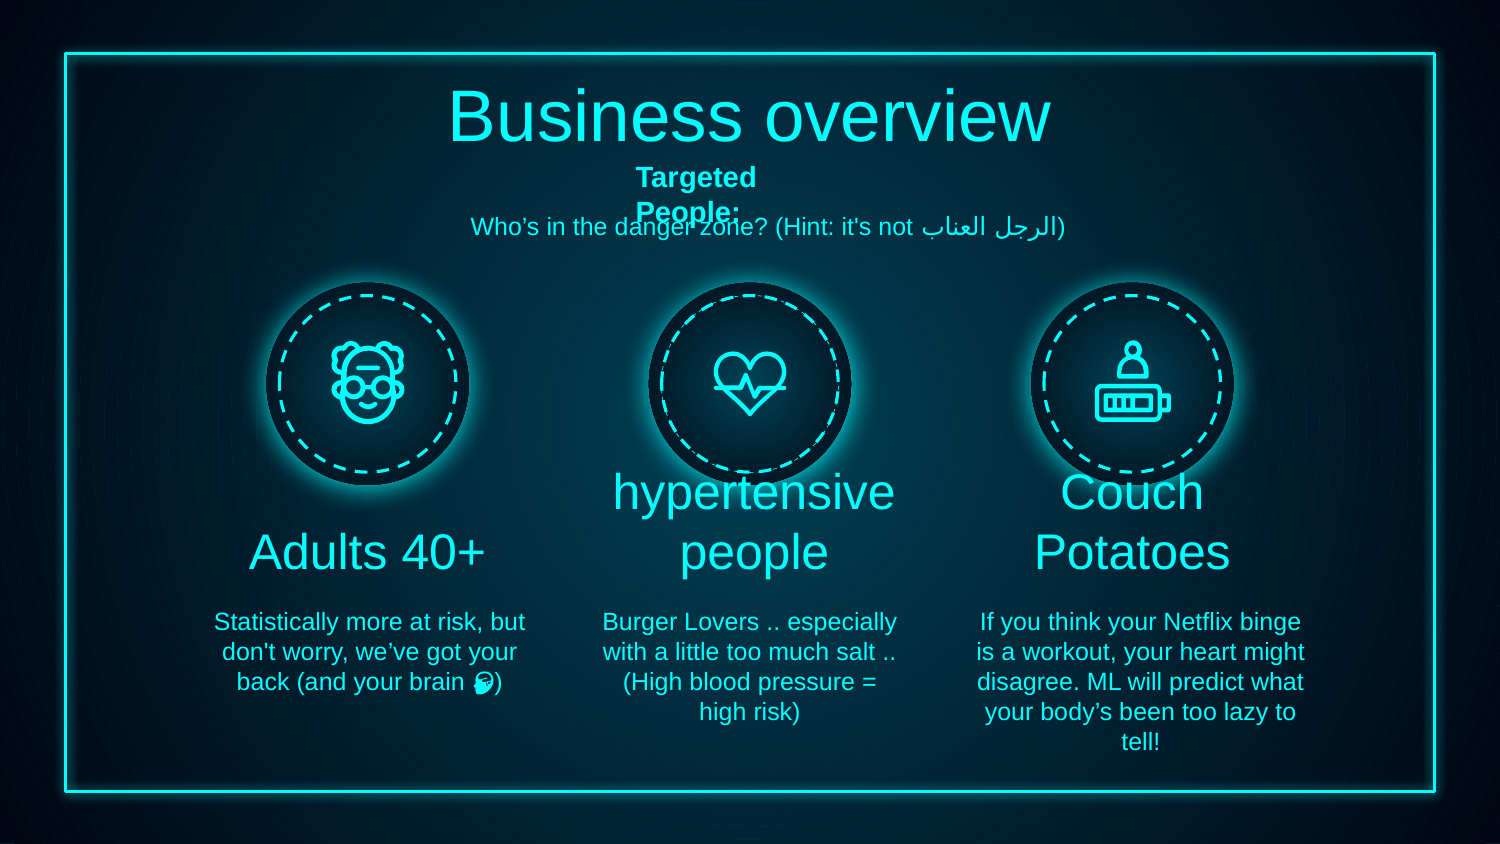

Business overview
Targeted People:
Who’s in the danger zone? (Hint: it's not الرجل العناب)

Adults 40+
hypertensive people
Couch Potatoes
Statistically more at risk, but don't worry, we’ve got your back (and your brain 🧠)
Burger Lovers .. especially with a little too much salt .. (High blood pressure = high risk)
If you think your Netflix binge is a workout, your heart might disagree. ML will predict what your body’s been too lazy to tell!